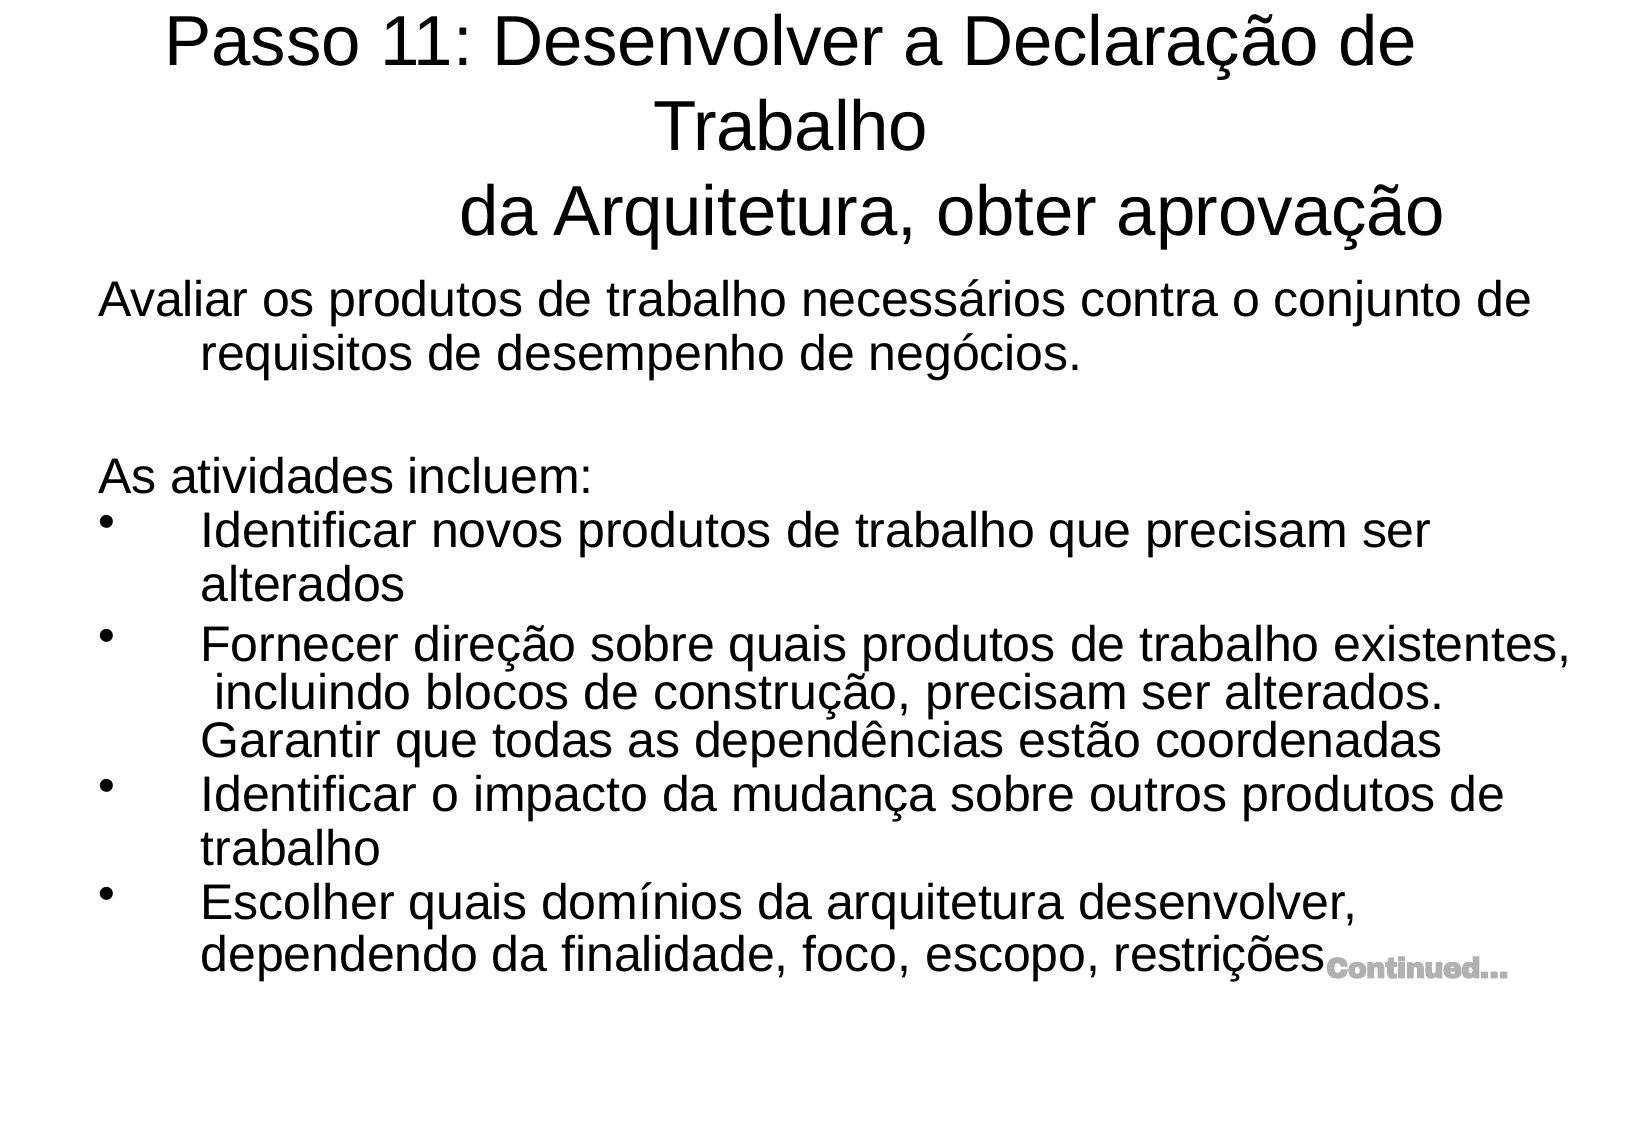

# Passo 11: Desenvolver a Declaração de Trabalho
da Arquitetura, obter aprovação
Avaliar os produtos de trabalho necessários contra o conjunto de
requisitos de desempenho de negócios.

As atividades incluem:
Identificar novos produtos de trabalho que precisam ser
alterados
Fornecer direção sobre quais produtos de trabalho existentes,  incluindo blocos de construção, precisam ser alterados.  Garantir que todas as dependências estão coordenadas
Identificar o impacto da mudança sobre outros produtos de
trabalho
Escolher quais domínios da arquitetura desenvolver,
dependendo da finalidade, foco, escopo, restriçõesContinued…